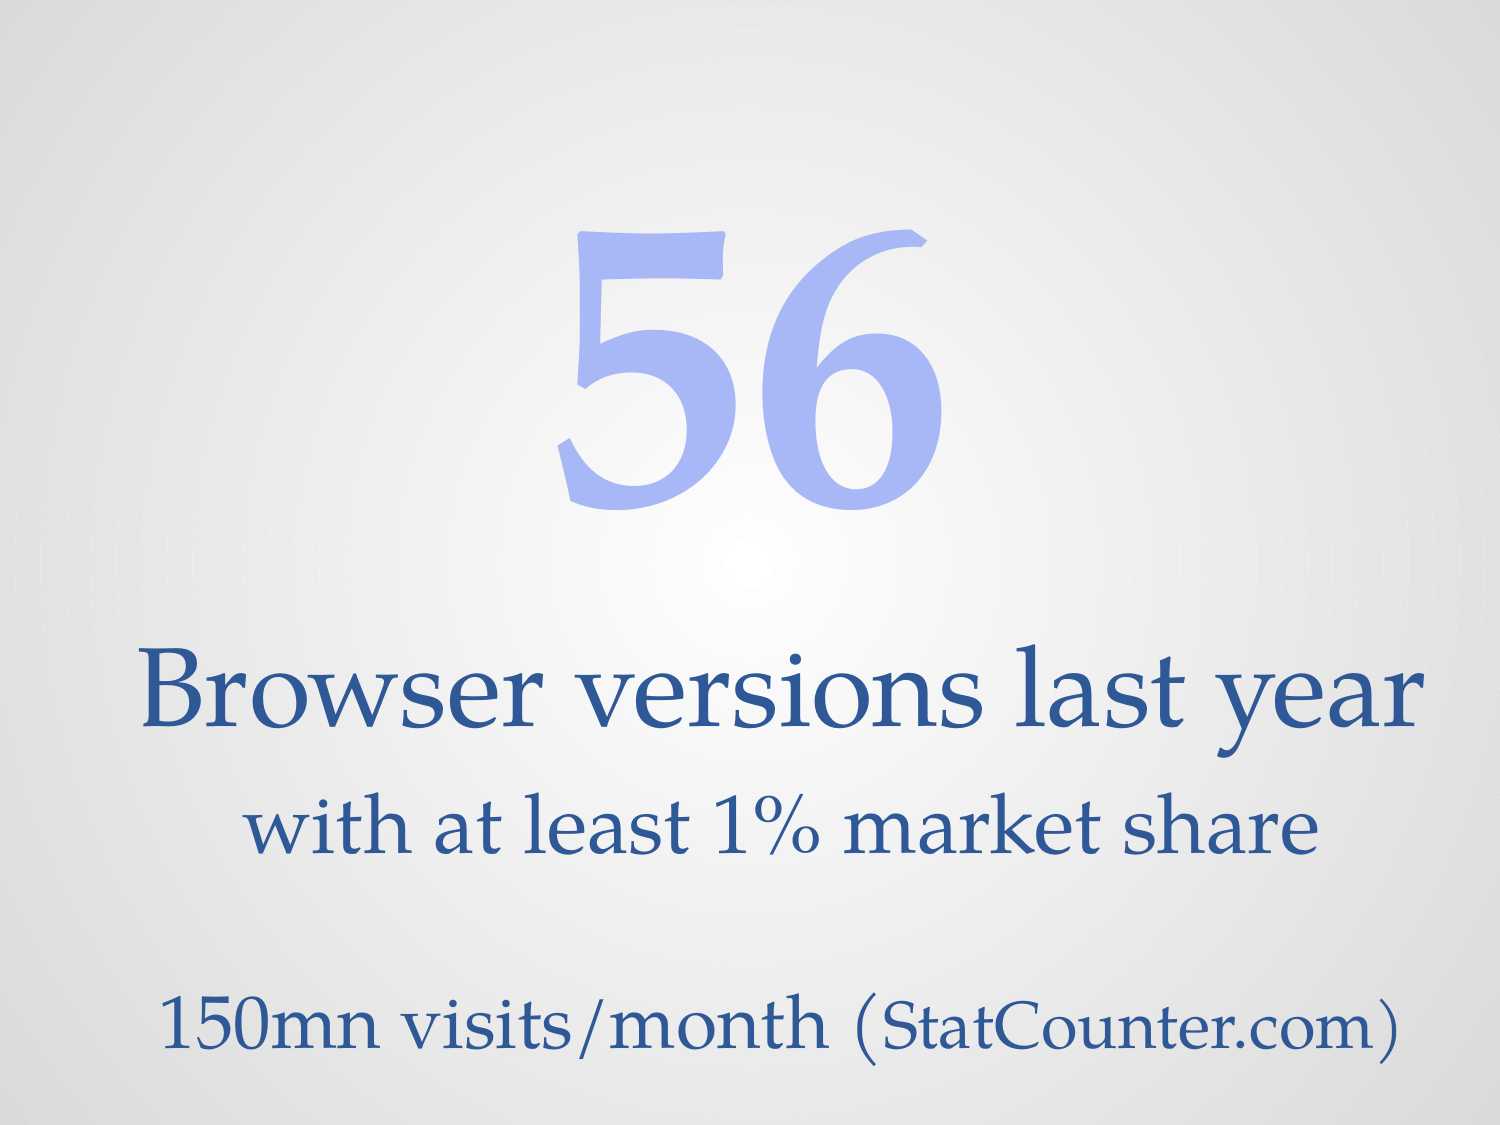

56
Browser versions last year
with at least 1% market share

150mn visits/month (StatCounter.com)